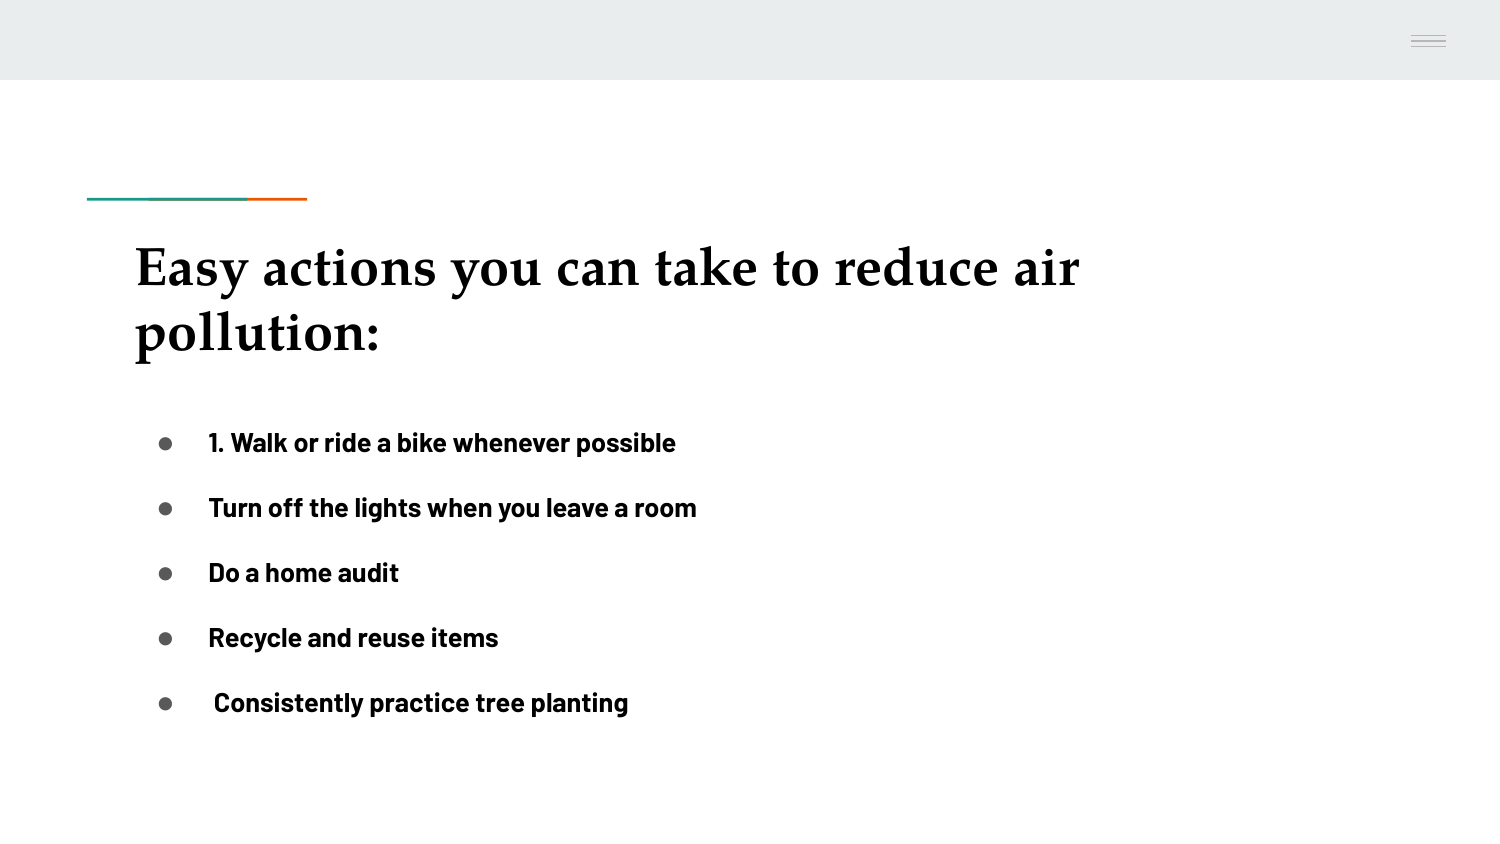

# Easy actions you can take to reduce air   pollution:
1. Walk or ride a bike whenever possible
Turn off the lights when you leave a room
Do a home audit
Recycle and reuse items
 Consistently practice tree planting